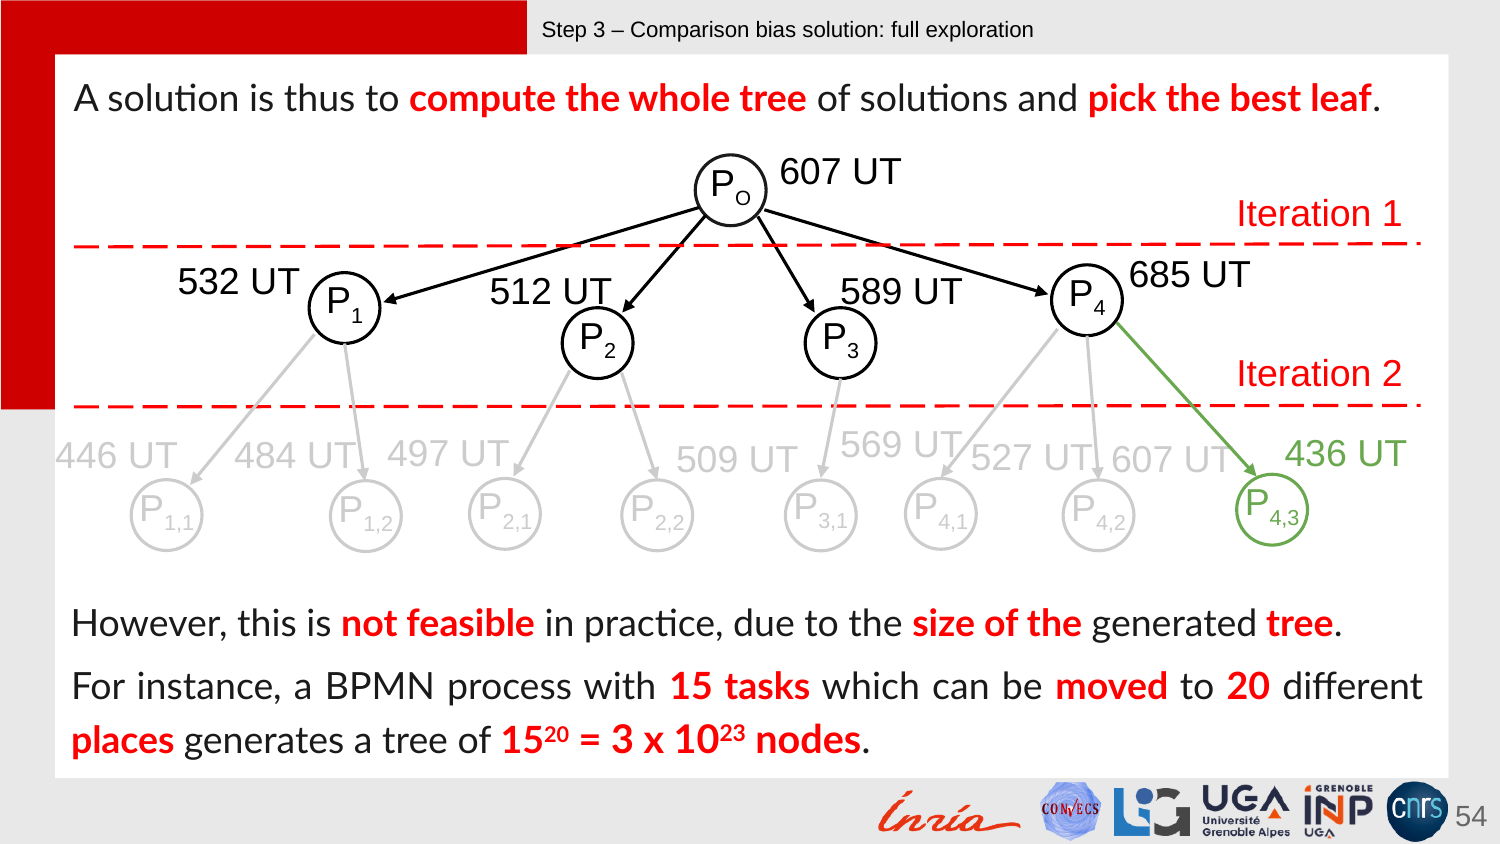

# Step 3 – Comparison bias solution: full exploration
A solution is thus to compute the whole tree of solutions and pick the best leaf.
607 UT
PO

Iteration 1
685 UT
532 UT
512 UT
589 UT
P4

P1

P2

P3

Iteration 2
569 UT
497 UT
436 UT
446 UT
484 UT
527 UT
509 UT
607 UT
P4,3

P3,1
P2,1

P4,1

P1,1

P2,2

P4,2

P1,2

However, this is not feasible in practice, due to the size of the generated tree.
For instance, a BPMN process with 15 tasks which can be moved to 20 different places generates a tree of 1520 = 3 x 1023 nodes.
54